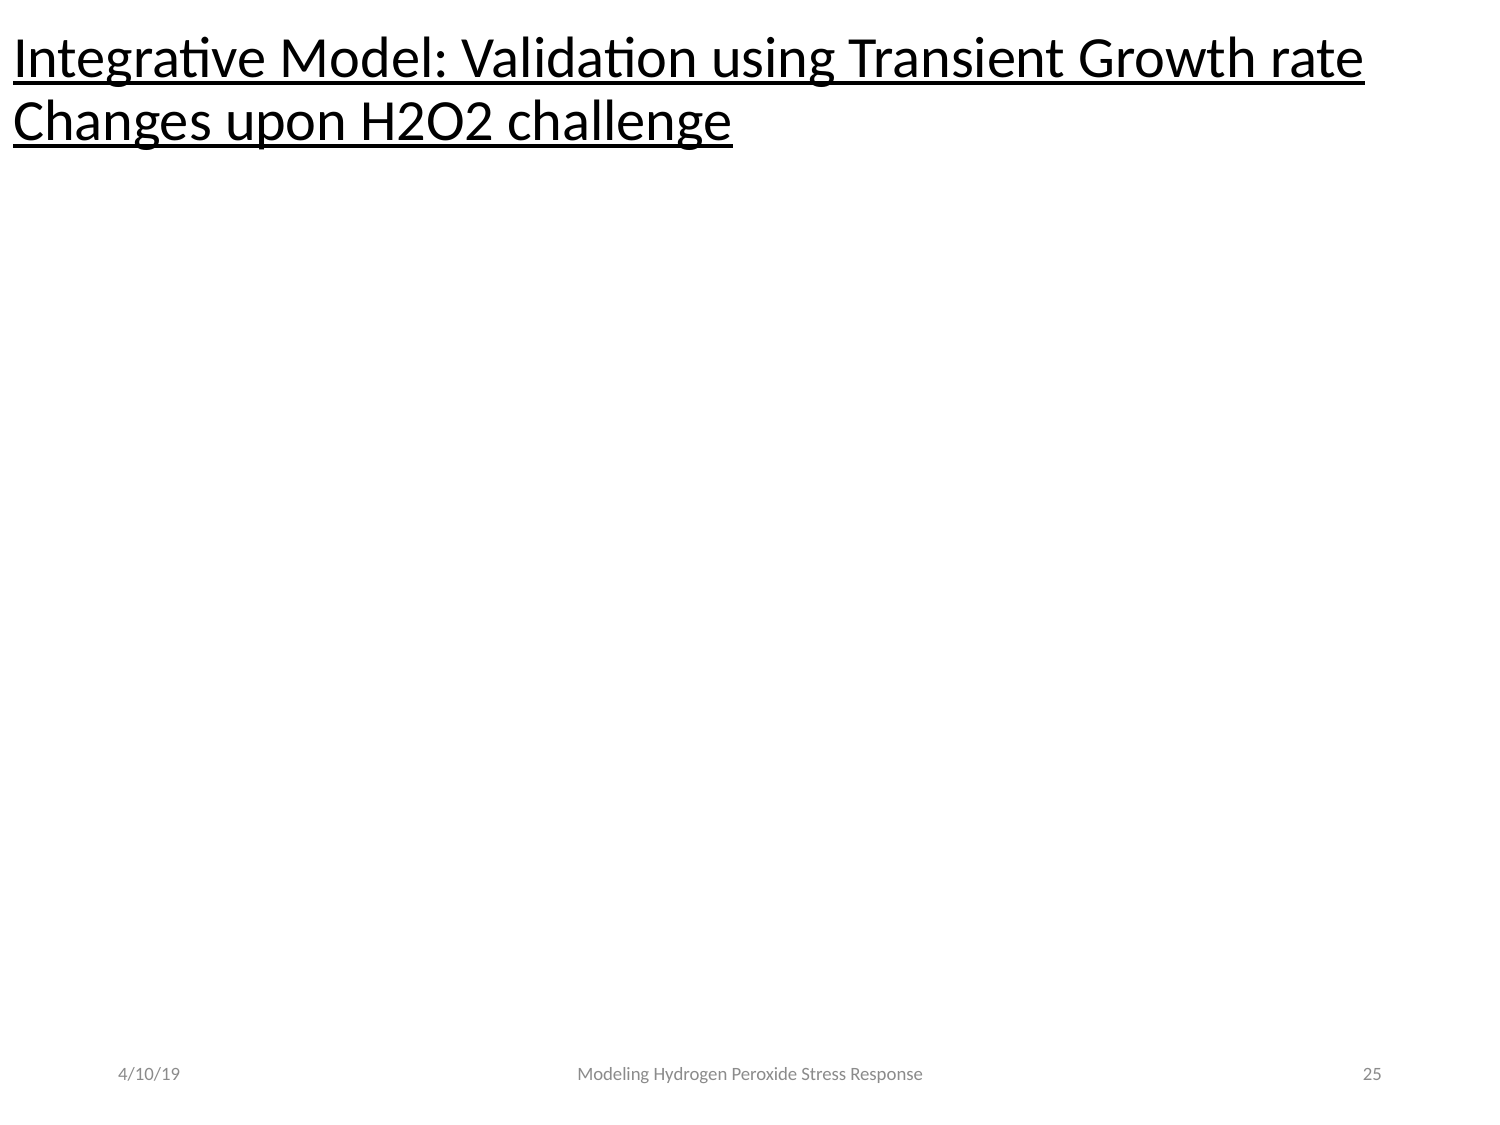

# Integrative Model: Validation using Transient Growth rate Changes upon H2O2 challenge
4/10/19
Modeling Hydrogen Peroxide Stress Response
25